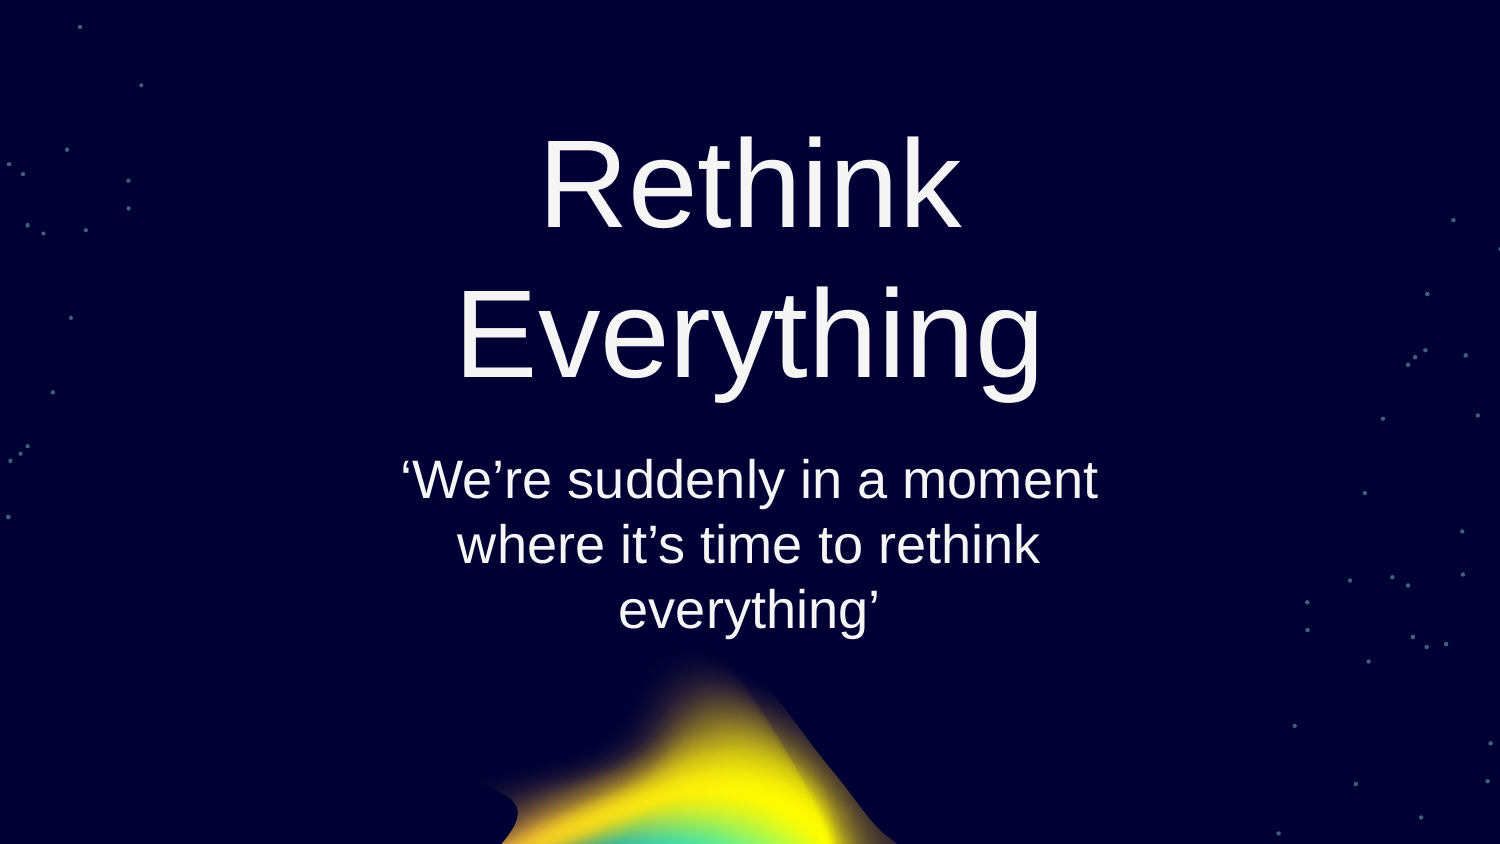

# Rethink Everything
‘We’re suddenly in a moment where it’s time to rethink everything’